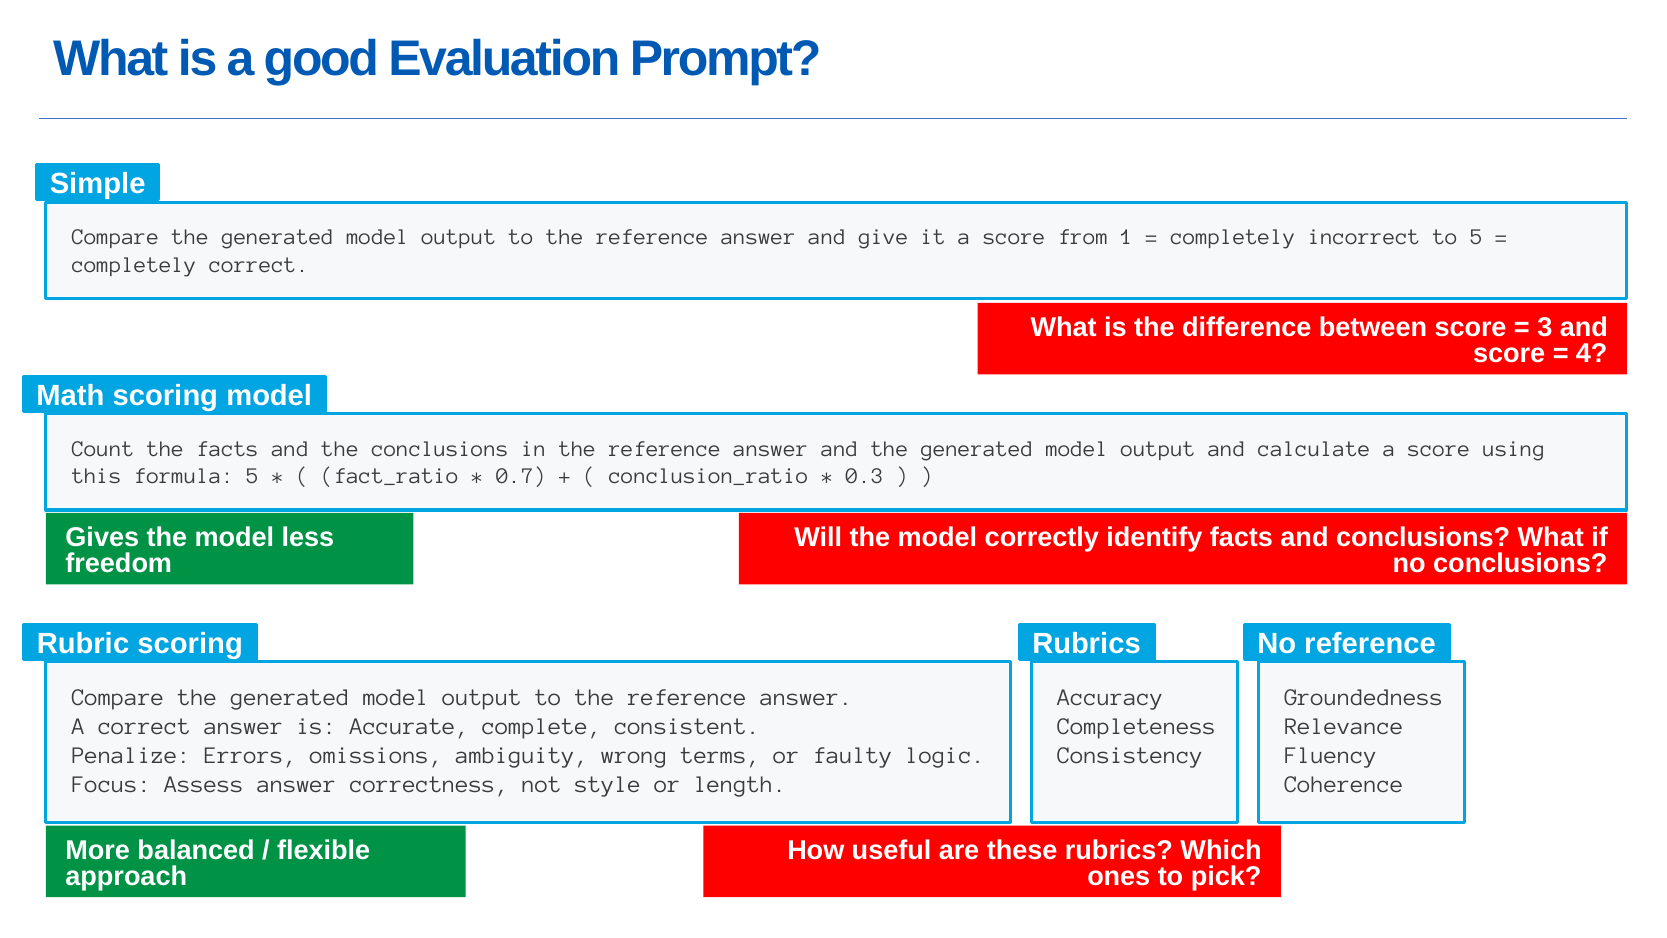

# What is a good Evaluation Prompt?
Simple
Compare the generated model output to the reference answer and give it a score from 1 = completely incorrect to 5 = completely correct.
What is the difference between score = 3 and score = 4?
Math scoring model
Count the facts and the conclusions in the reference answer and the generated model output and calculate a score using this formula: 5 * ( (fact_ratio * 0.7) + ( conclusion_ratio * 0.3 ) )
Gives the model less freedom
Will the model correctly identify facts and conclusions? What if no conclusions?
Rubric scoring
Rubrics
No reference
Accuracy
Completeness
Consistency
Groundedness
Relevance
Fluency
Coherence
Compare the generated model output to the reference answer.
A correct answer is: Accurate, complete, consistent.
Penalize: Errors, omissions, ambiguity, wrong terms, or faulty logic.
Focus: Assess answer correctness, not style or length.
More balanced / flexible approach
How useful are these rubrics? Which ones to pick?